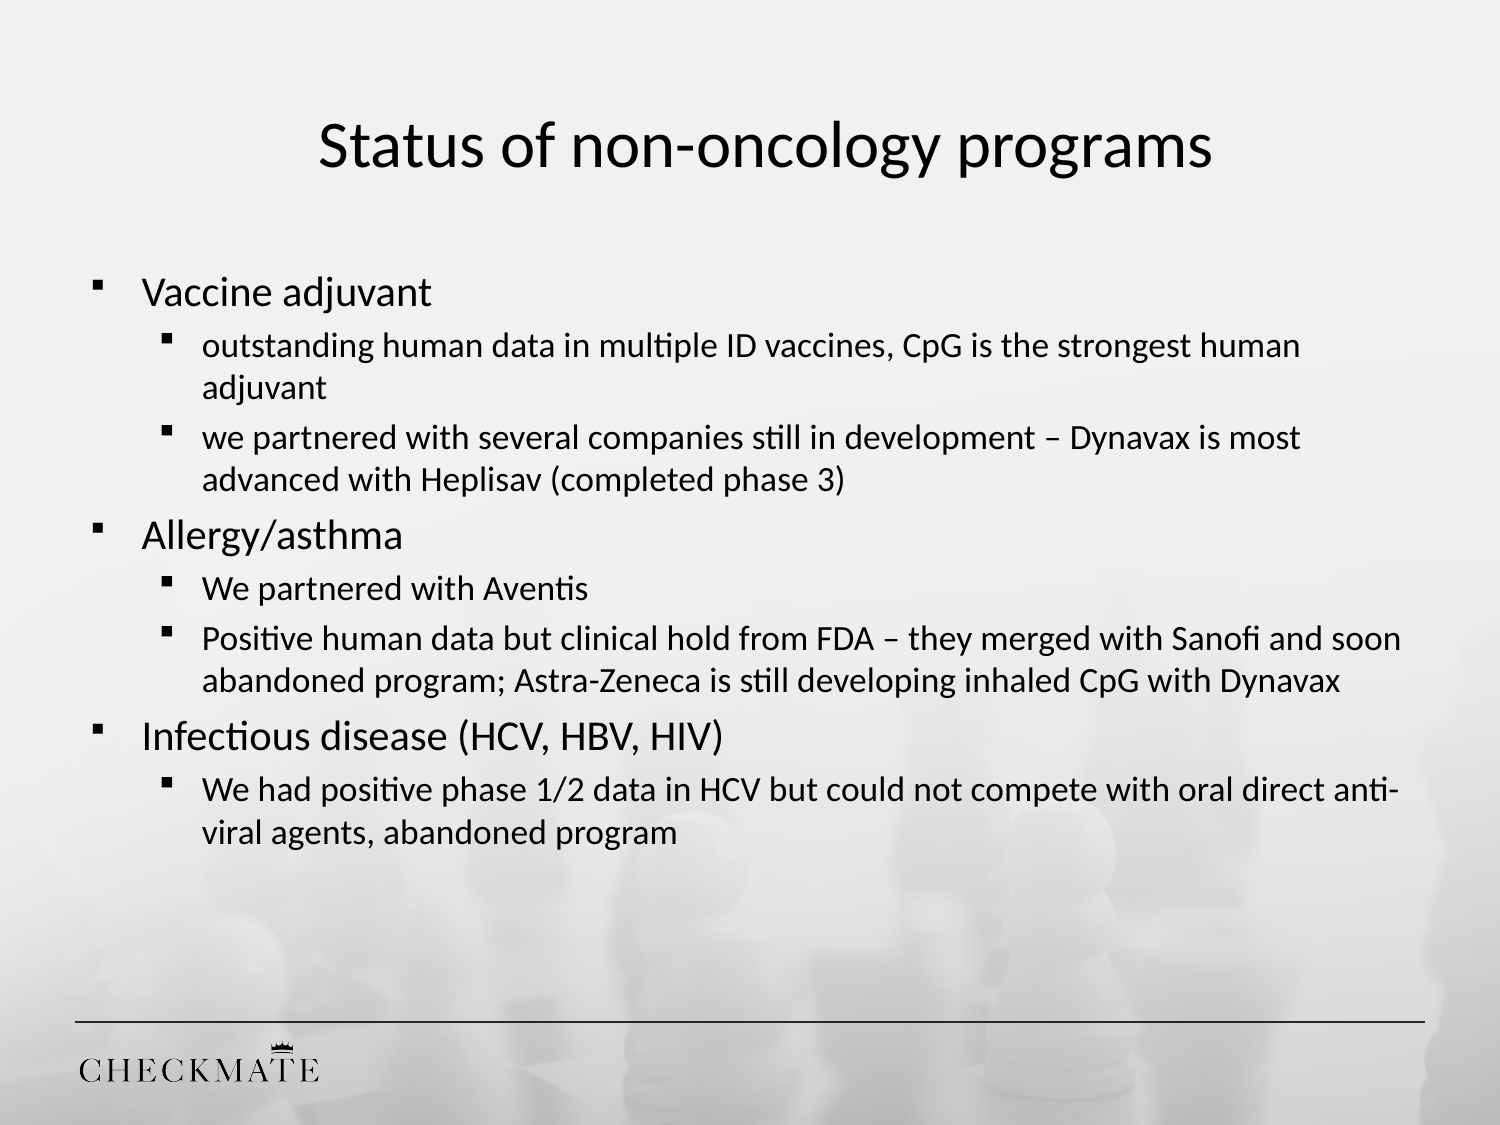

# Status of non-oncology programs
Vaccine adjuvant
outstanding human data in multiple ID vaccines, CpG is the strongest human adjuvant
we partnered with several companies still in development – Dynavax is most advanced with Heplisav (completed phase 3)
Allergy/asthma
We partnered with Aventis
Positive human data but clinical hold from FDA – they merged with Sanofi and soon abandoned program; Astra-Zeneca is still developing inhaled CpG with Dynavax
Infectious disease (HCV, HBV, HIV)
We had positive phase 1/2 data in HCV but could not compete with oral direct anti-viral agents, abandoned program